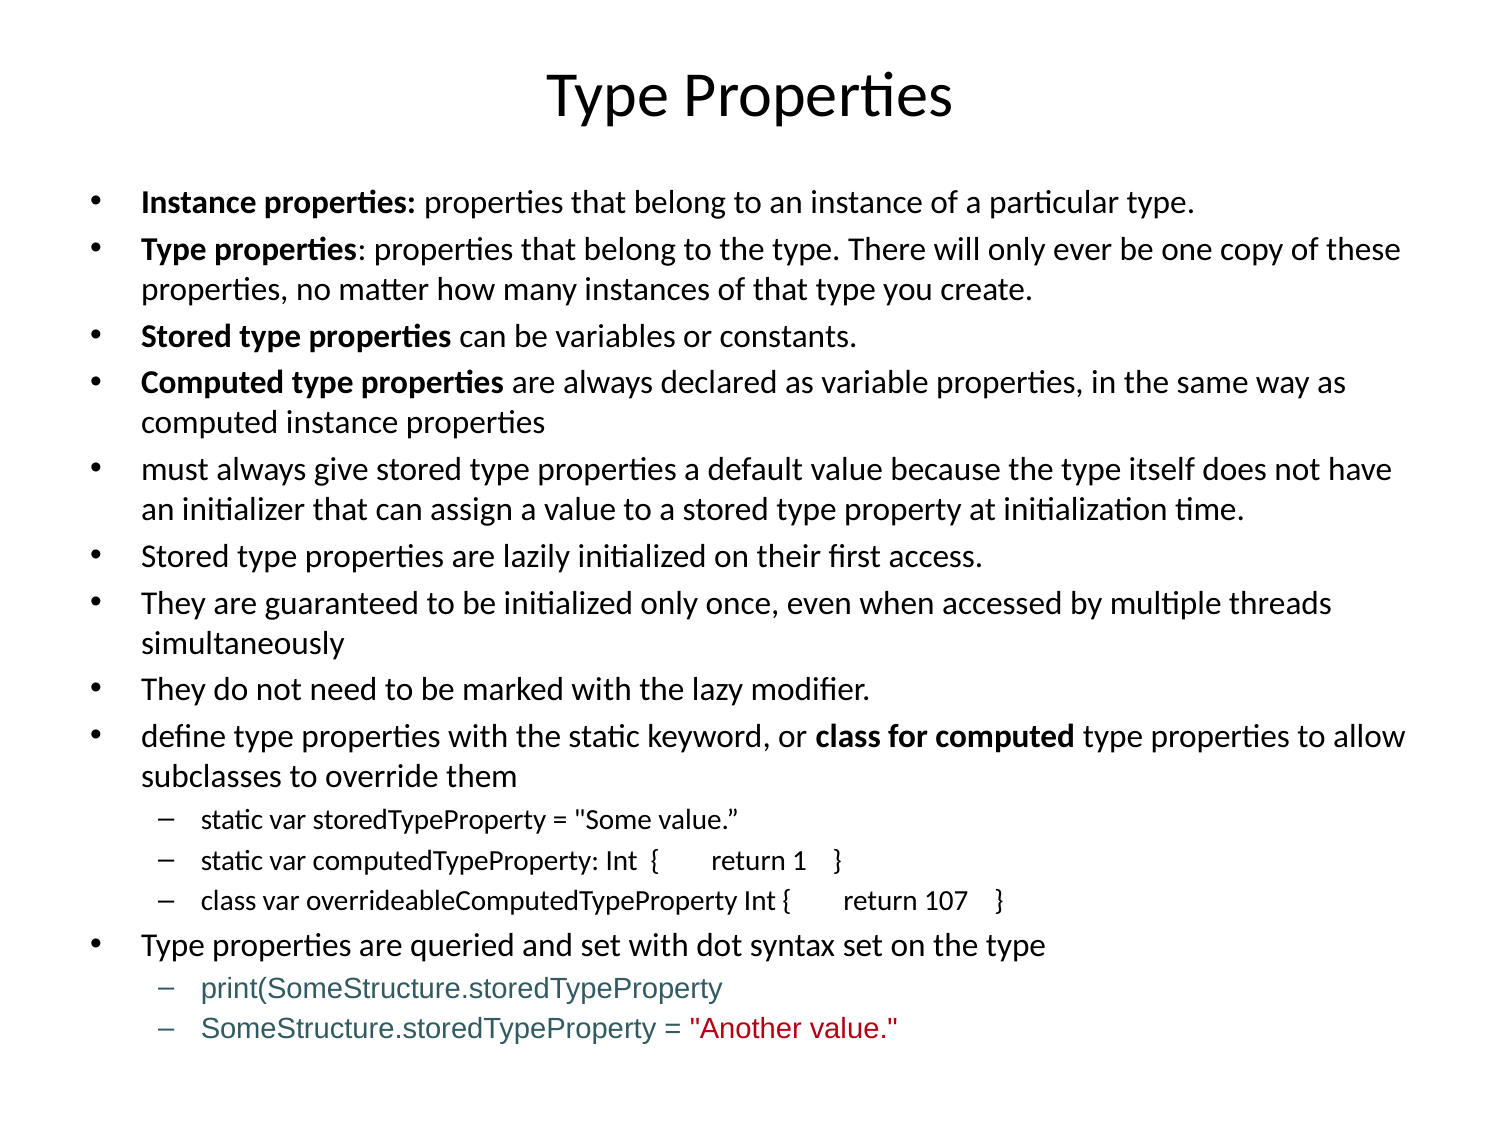

# Type Properties
Instance properties: properties that belong to an instance of a particular type.
Type properties: properties that belong to the type. There will only ever be one copy of these properties, no matter how many instances of that type you create.
Stored type properties can be variables or constants.
Computed type properties are always declared as variable properties, in the same way as computed instance properties
must always give stored type properties a default value because the type itself does not have an initializer that can assign a value to a stored type property at initialization time.
Stored type properties are lazily initialized on their first access.
They are guaranteed to be initialized only once, even when accessed by multiple threads simultaneously
They do not need to be marked with the lazy modifier.
define type properties with the static keyword, or class for computed type properties to allow subclasses to override them
static var storedTypeProperty = "Some value.”
static var computedTypeProperty: Int  {        return 1    }
class var overrideableComputedTypeProperty Int {        return 107    }
Type properties are queried and set with dot syntax set on the type
print(SomeStructure.storedTypeProperty
SomeStructure.storedTypeProperty = "Another value."